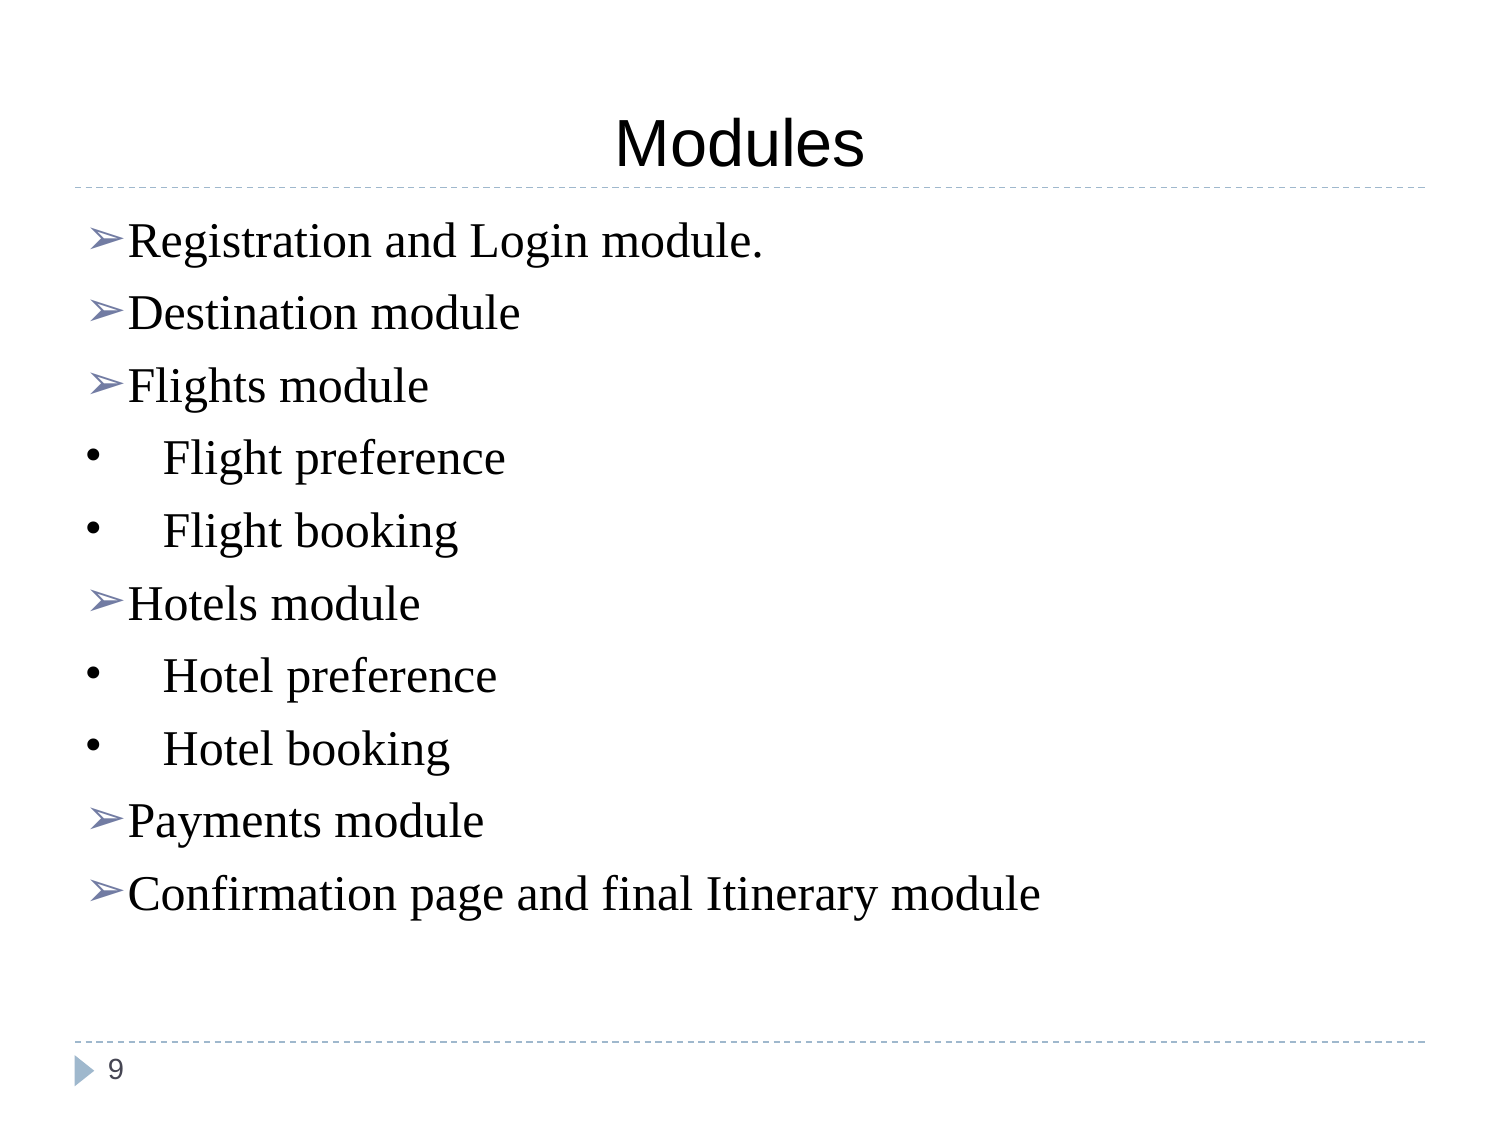

# Modules
Registration and Login module.
Destination module
Flights module
   Flight preference
   Flight booking
Hotels module
   Hotel preference
   Hotel booking
Payments module
Confirmation page and final Itinerary module
9